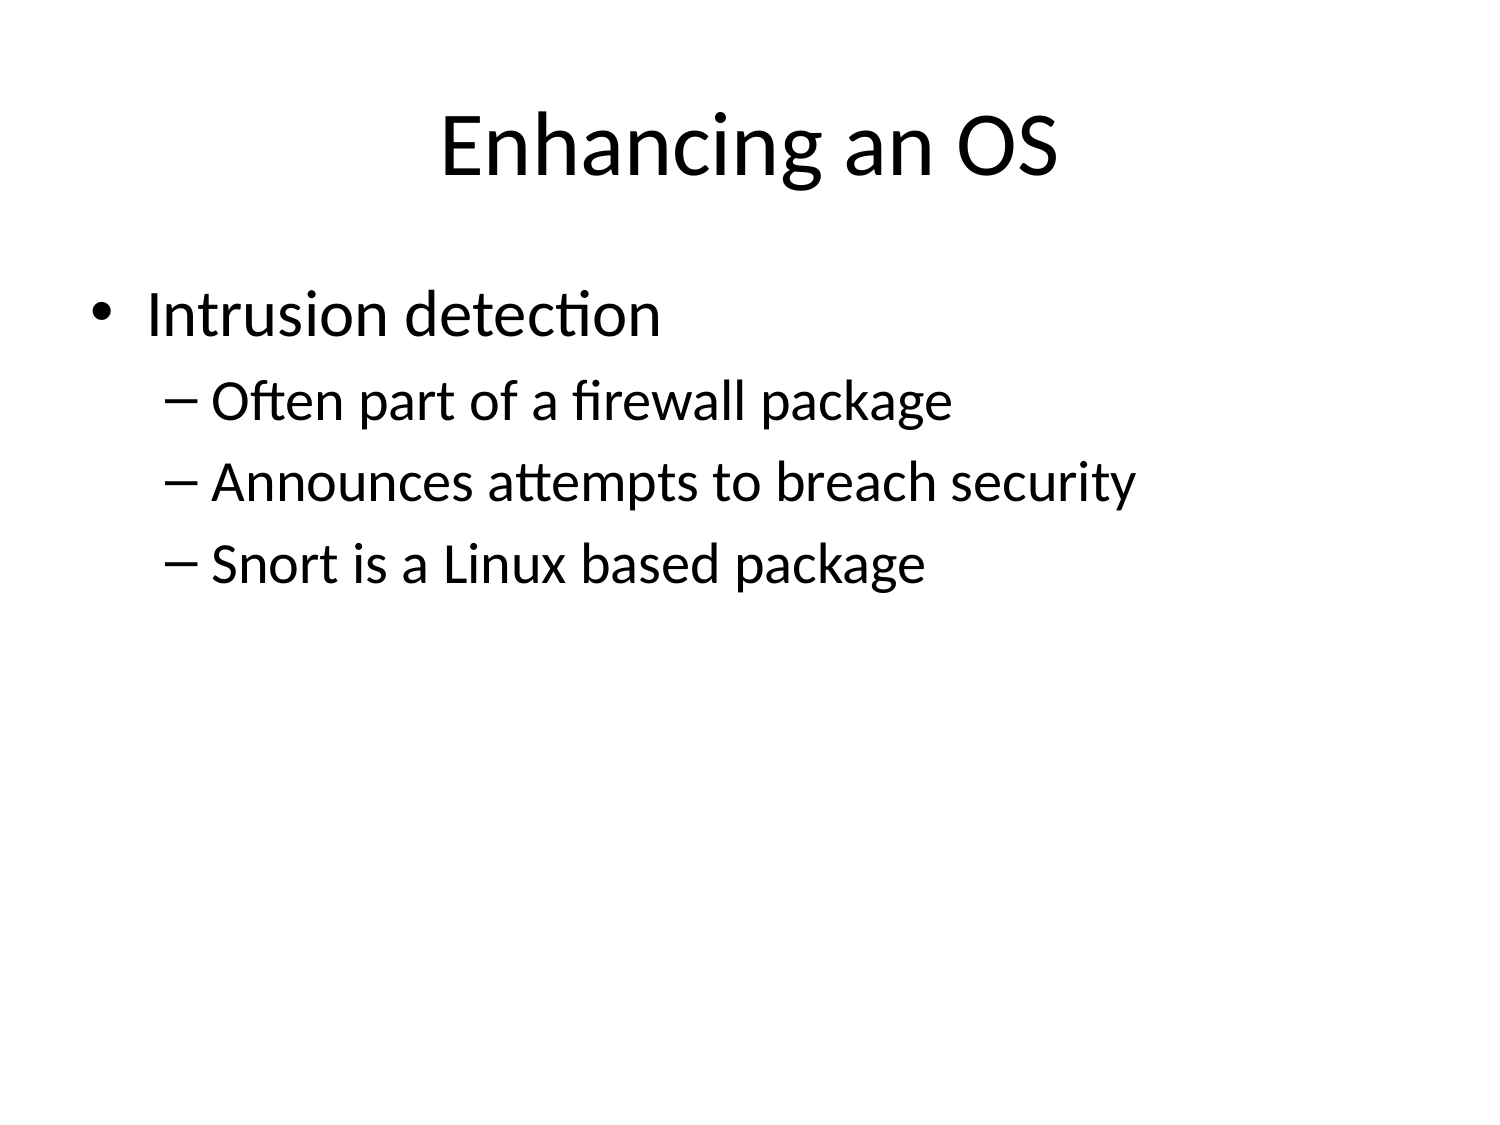

# Enhancing an OS
Intrusion detection
Often part of a firewall package
Announces attempts to breach security
Snort is a Linux based package